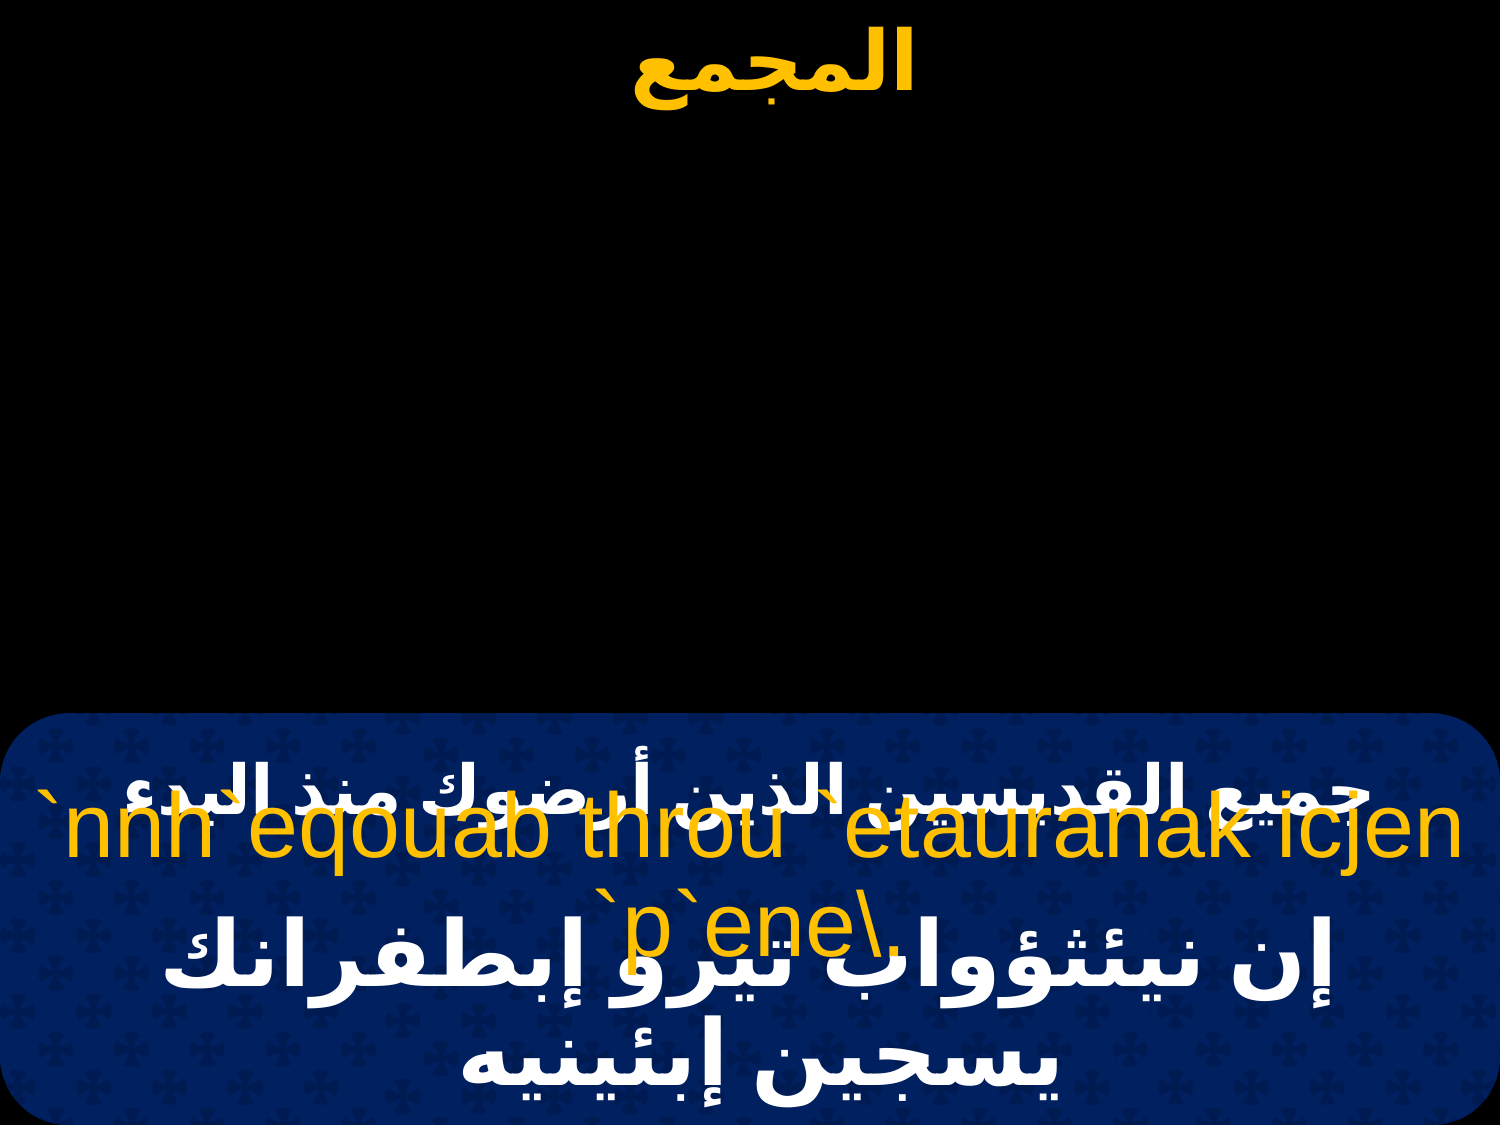

# جميع القديسين الذين أرضوك منذ البدء
`nnh`eqouab throu `etauranak icjen `p`ene\.
إن نيئثؤواب تيرو إبطفرانك يسجين إبئينيه